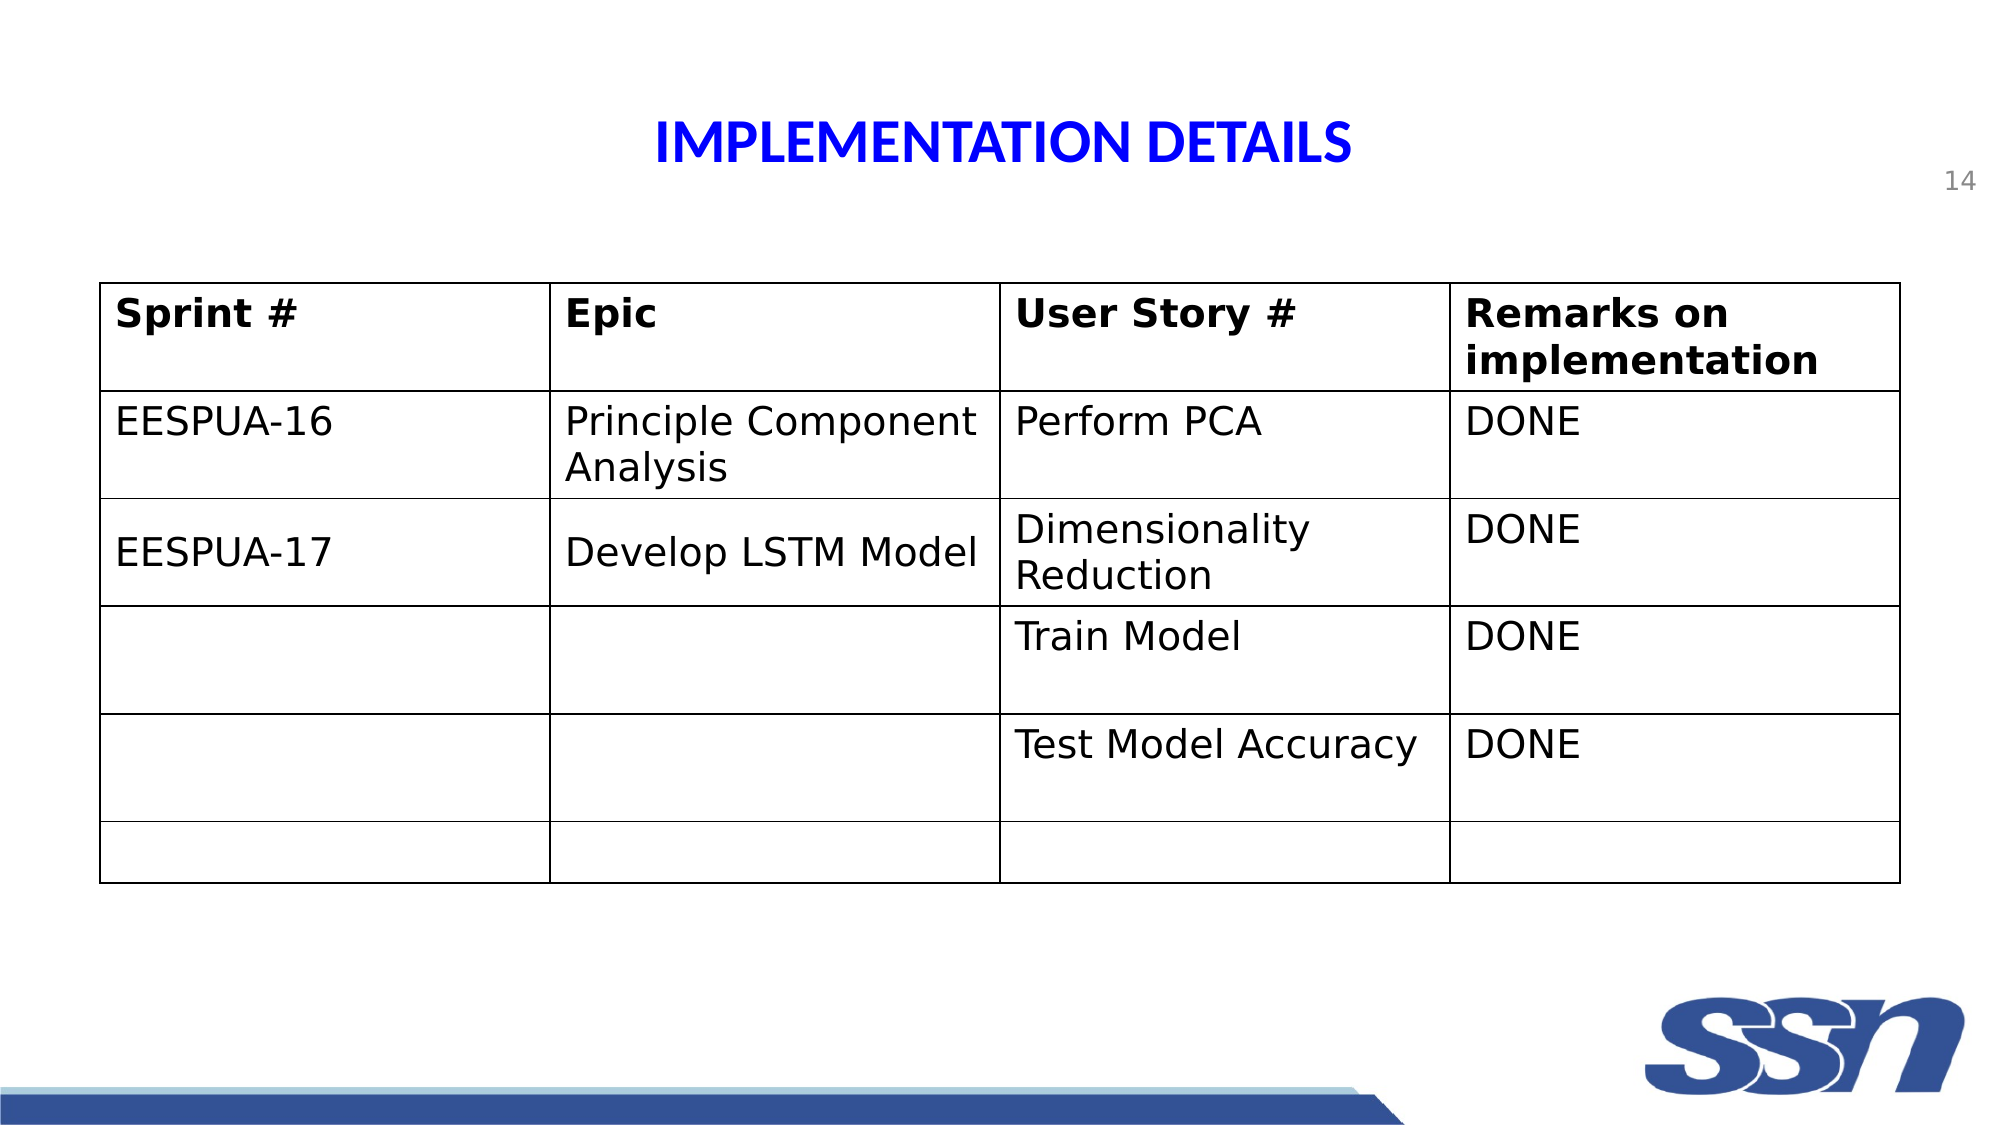

# IMPLEMENTATION DETAILS
14
| Sprint # | Epic | User Story # | Remarks on implementation |
| --- | --- | --- | --- |
| EESPUA-16 | Principle Component Analysis | Perform PCA | DONE |
| EESPUA-17 | Develop LSTM Model | Dimensionality Reduction | DONE |
|  |  | Train Model | DONE |
|  |  | Test Model Accuracy | DONE |
|  |  |  |  |